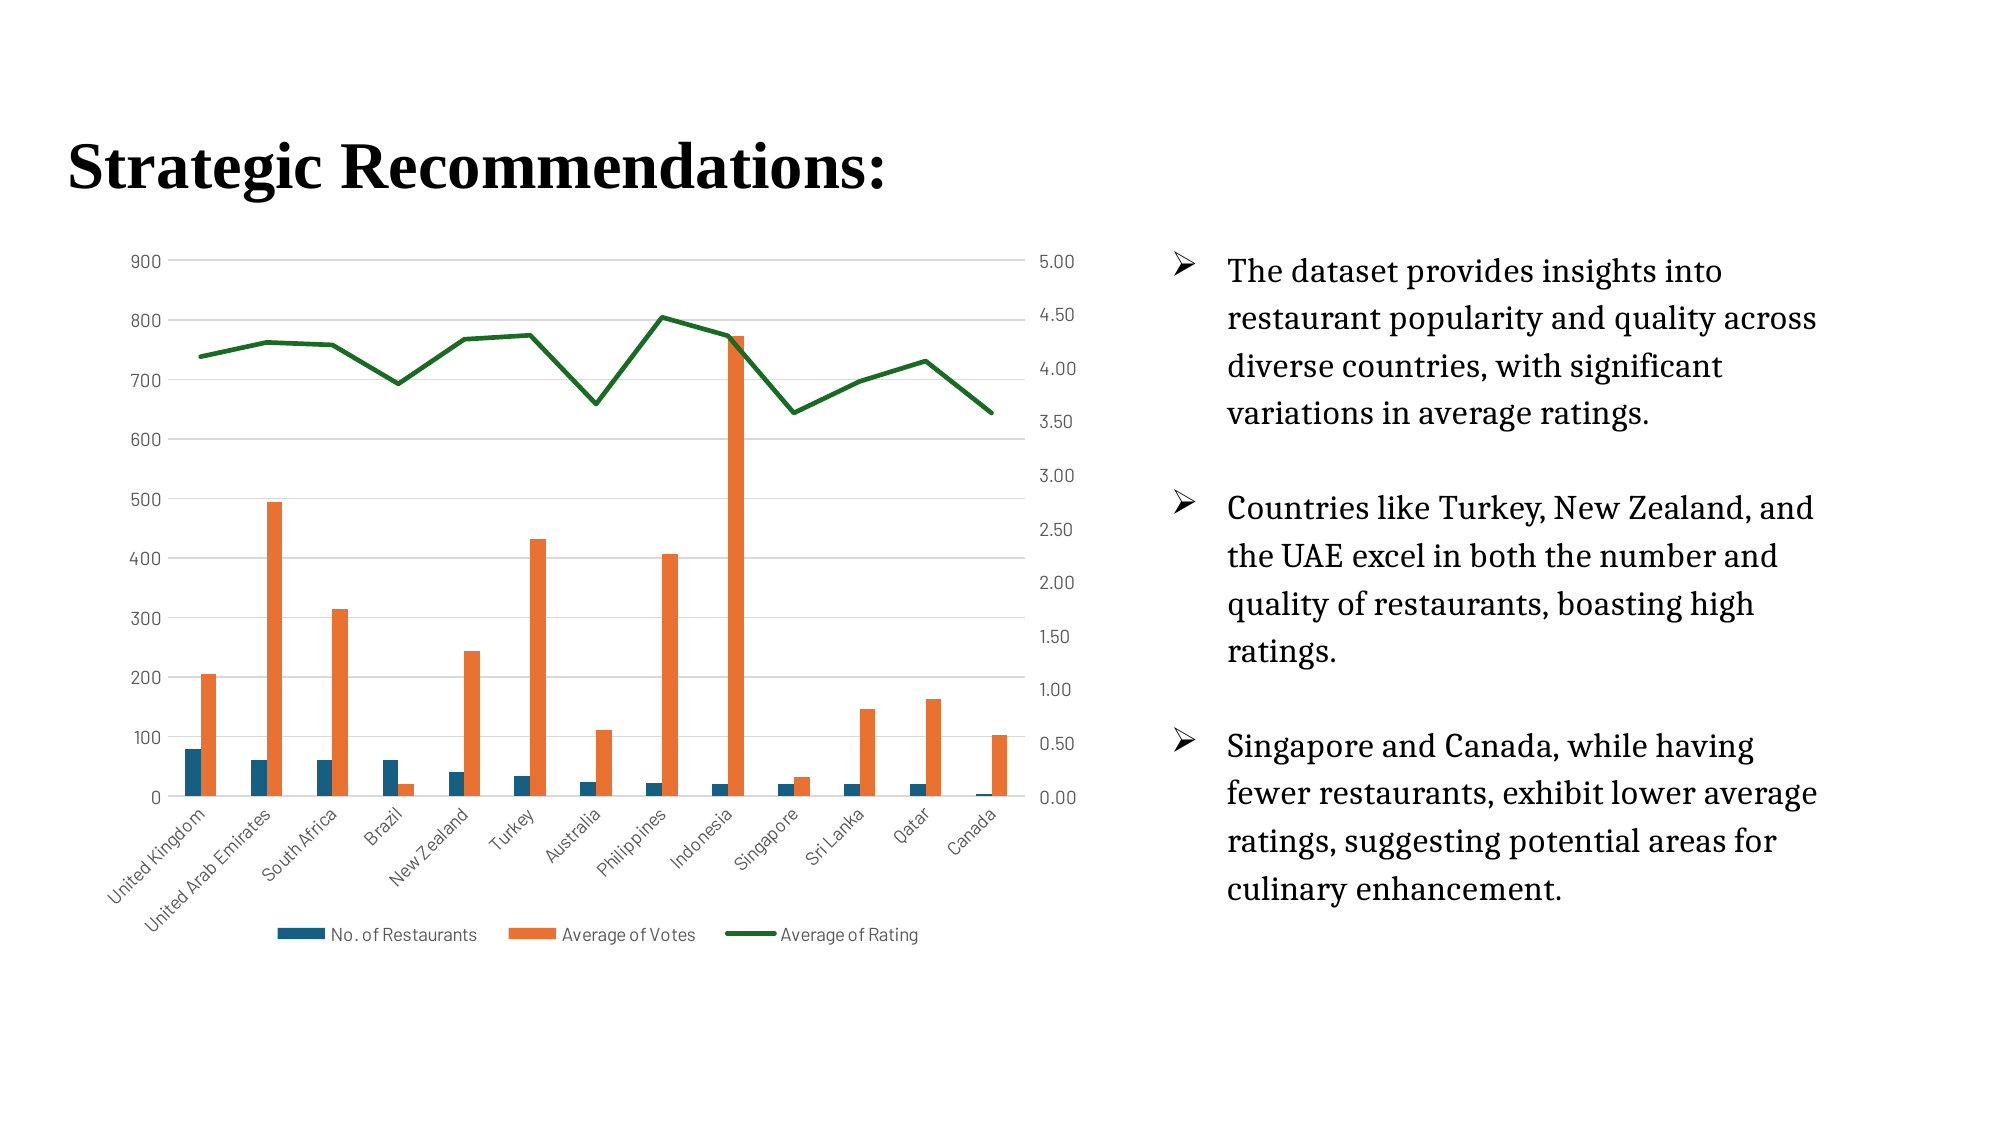

Strategic Recommendations:

### Chart

| Category | No. of Restaurants | Average of Votes | Average of Rating |
|---|---|---|---|
| United Kingdom | 80.0 | 205.4875 | 4.1 |
| United Arab Emirates | 60.0 | 493.51666666666665 | 4.233333333333335 |
| South Africa | 60.0 | 315.1666666666667 | 4.210000000000001 |
| Brazil | 60.0 | 19.616666666666667 | 3.8466666666666667 |
| New Zealand | 40.0 | 243.025 | 4.262499999999999 |
| Turkey | 34.0 | 431.47058823529414 | 4.3 |
| Australia | 24.0 | 111.41666666666667 | 3.6583333333333337 |
| Philippines | 22.0 | 407.40909090909093 | 4.468181818181819 |
| Indonesia | 21.0 | 772.0952380952381 | 4.295238095238096 |
| Singapore | 20.0 | 31.9 | 3.575 |
| Sri Lanka | 20.0 | 146.45 | 3.87 |
| Qatar | 20.0 | 163.8 | 4.06 |
| Canada | 4.0 | 103.0 | 3.575 |
The dataset provides insights into restaurant popularity and quality across diverse countries, with significant variations in average ratings.

Countries like Turkey, New Zealand, and the UAE excel in both the number and quality of restaurants, boasting high ratings.

Singapore and Canada, while having fewer restaurants, exhibit lower average ratings, suggesting potential areas for culinary enhancement.